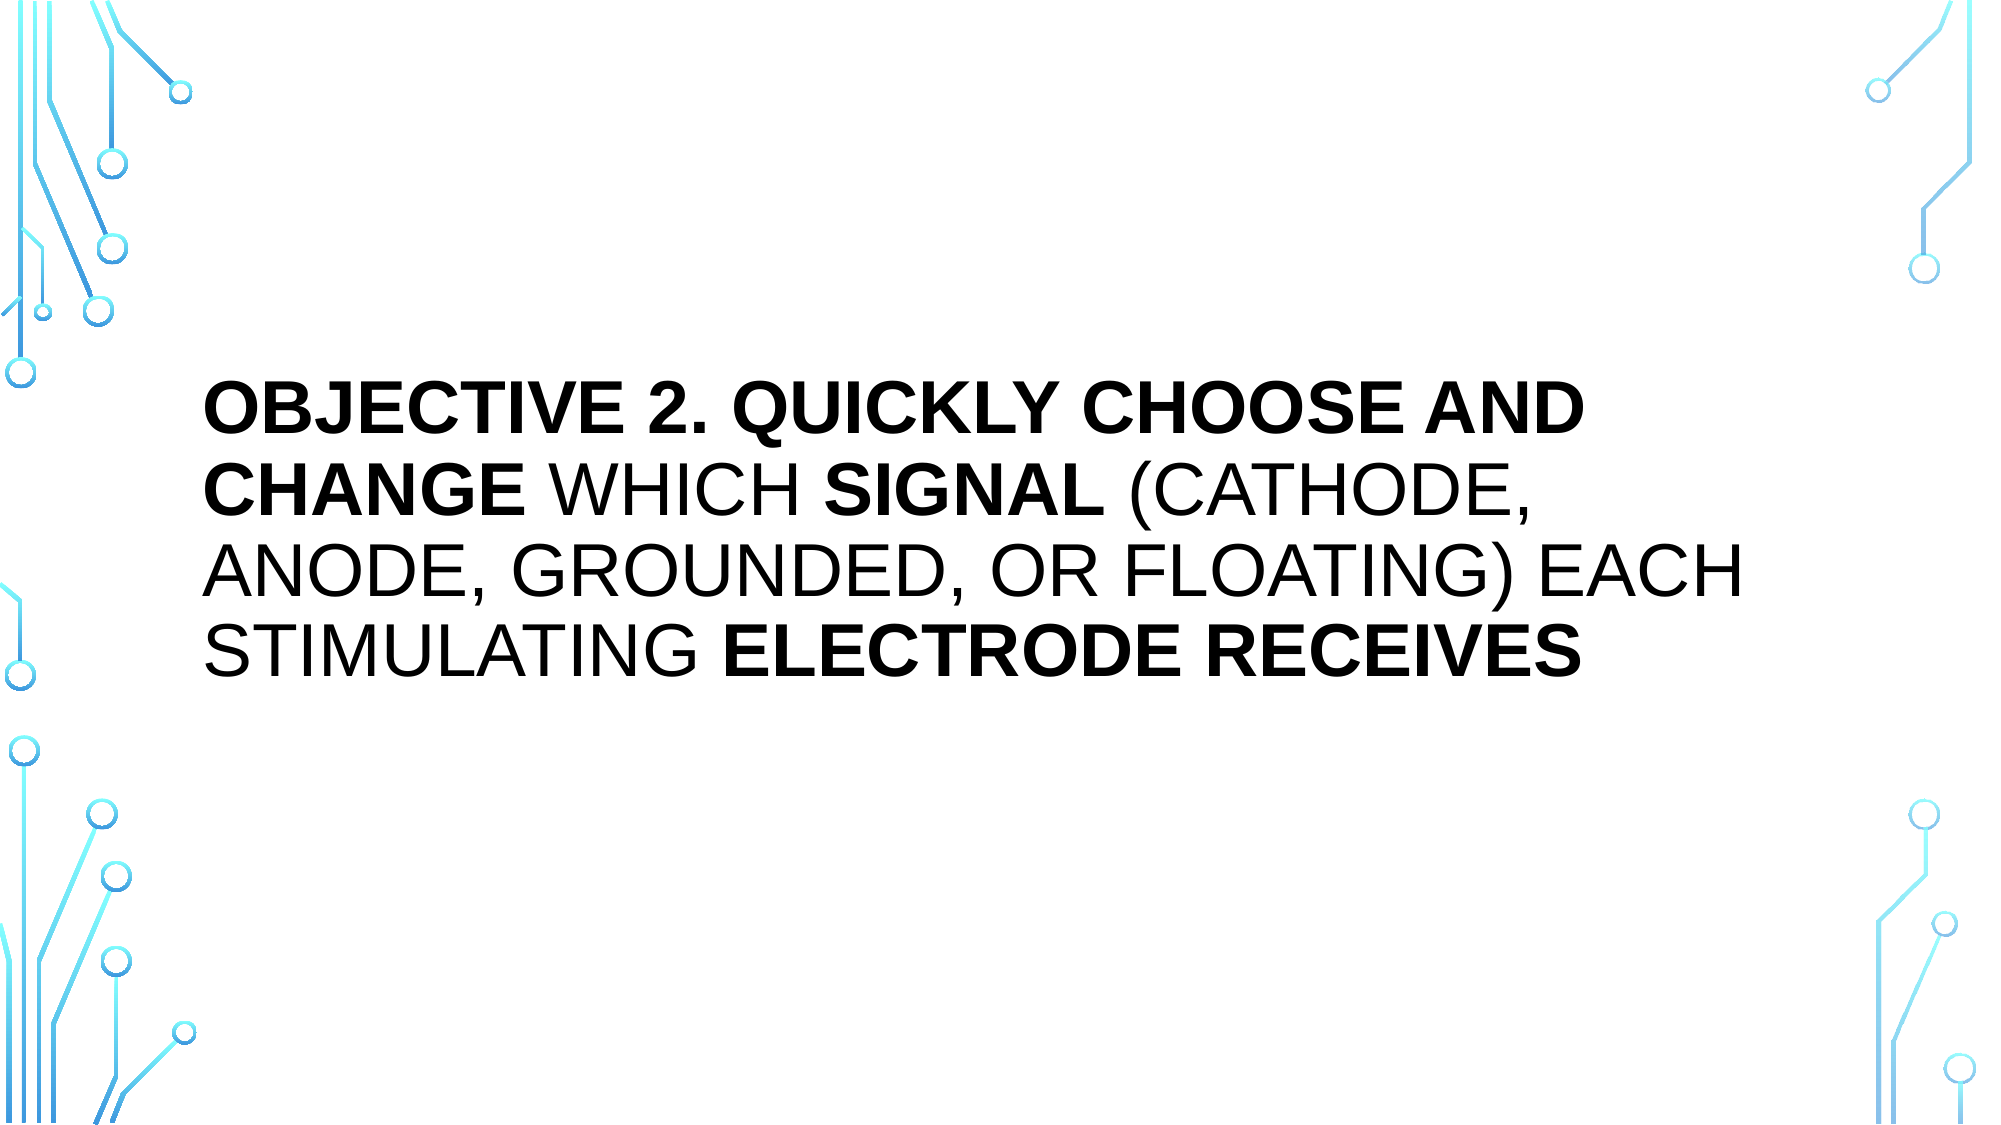

# Objective 2. Quickly choose and change which signal (Cathode, Anode, Grounded, or Floating) each stimulating electrode receives